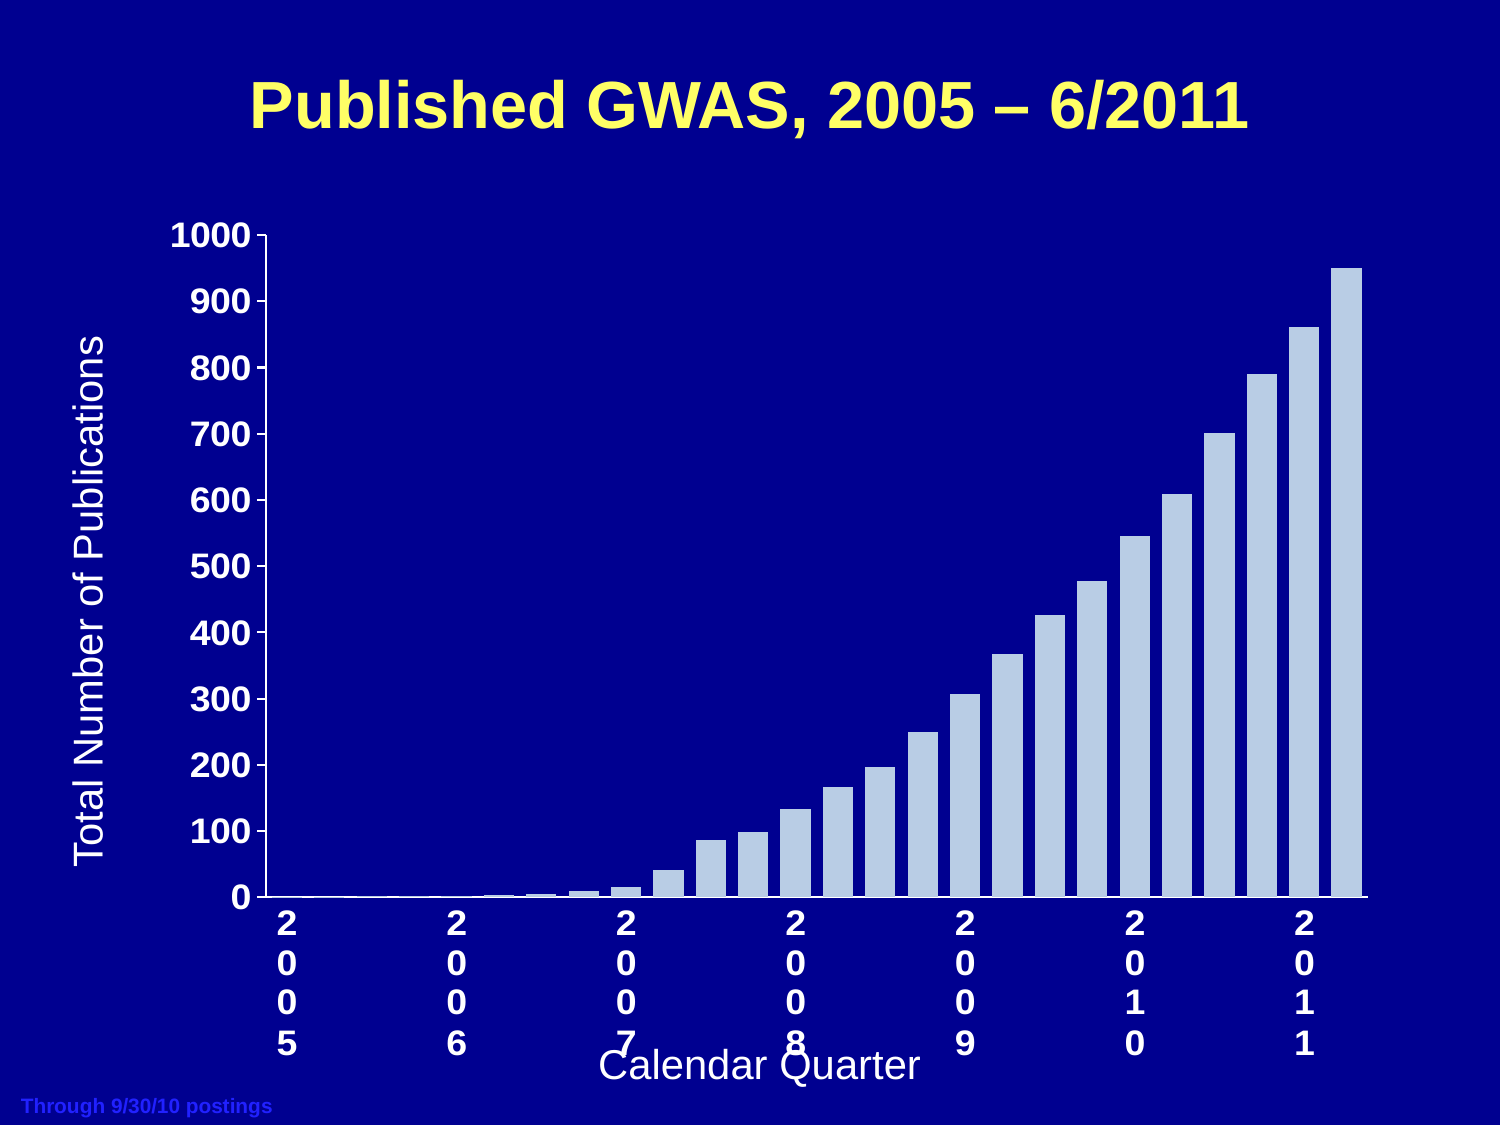

Published GWAS, 2005 – 6/2011

### Chart

| Category |  |
|---|---|
| 2005 | 1.0 |
|   | 1.0 |
|  | 2.0 |
|   | 2.0 |
| 2006 | 2.0 |
|   | 4.0 |
|  | 5.0 |
|  | 10.0 |
| 2007 | 16.0 |
|   | 42.0 |
|   | 86.0 |
|  | 99.0 |
| 2008 | 134.0 |
|  | 166.0 |
|  | 197.0 |
|  | 249.0 |
| 2009 | 307.0 |
|  | 367.0 |
|  | 427.0 |
|  | 478.0 |
| 2010 | 546.0 |
|  | 609.0 |
|  | 701.0 |
|  | 790.0 |
| 2011 | 861.0 |
Total Number of Publications
Calendar Quarter
Through 9/30/10 postings